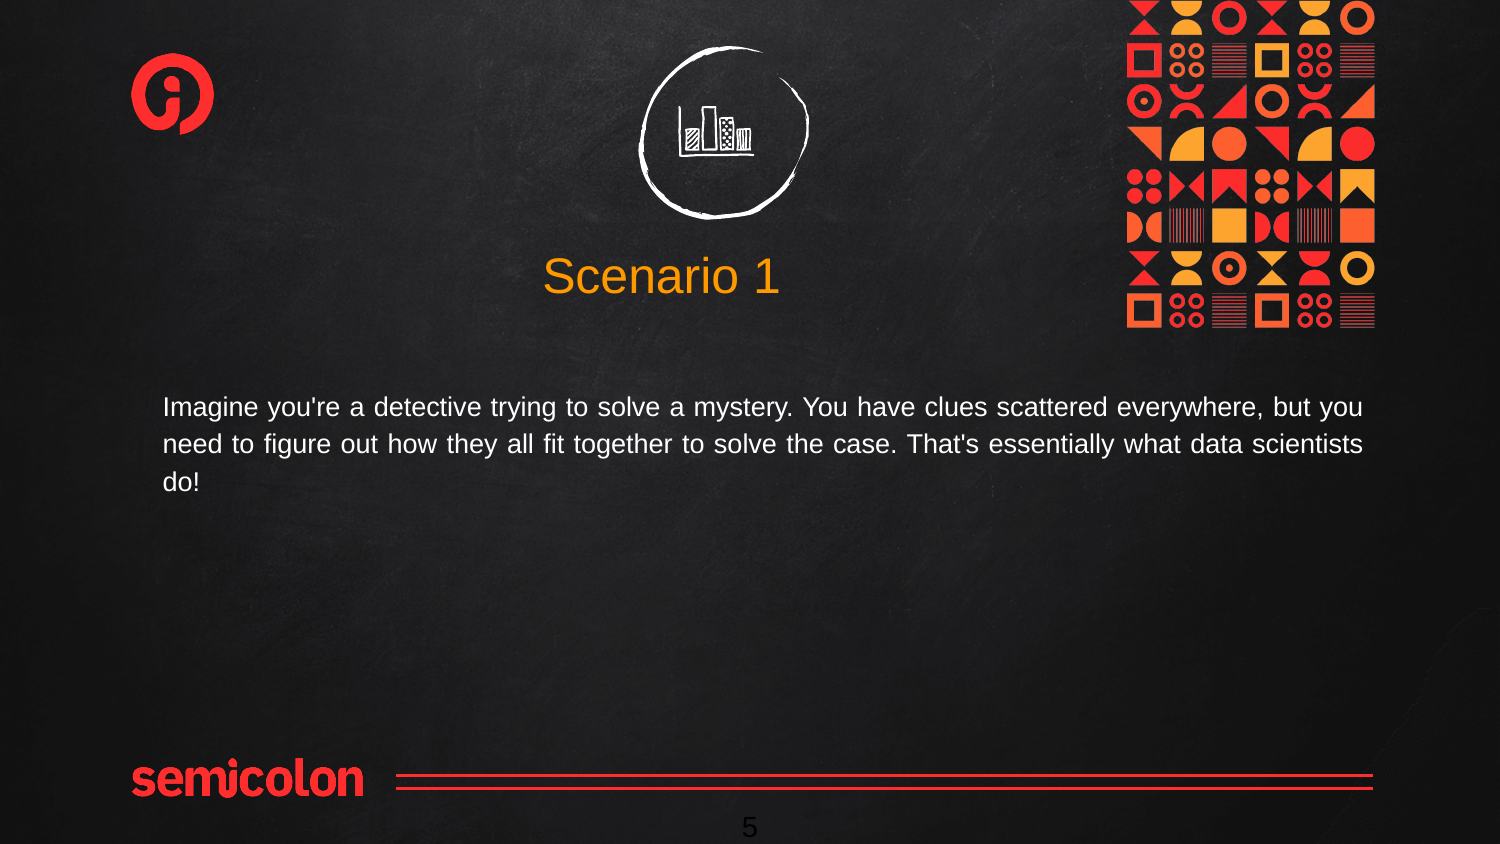

Scenario 1

Imagine you're a detective trying to solve a mystery. You have clues scattered everywhere, but you need to figure out how they all fit together to solve the case. That's essentially what data scientists do!

5